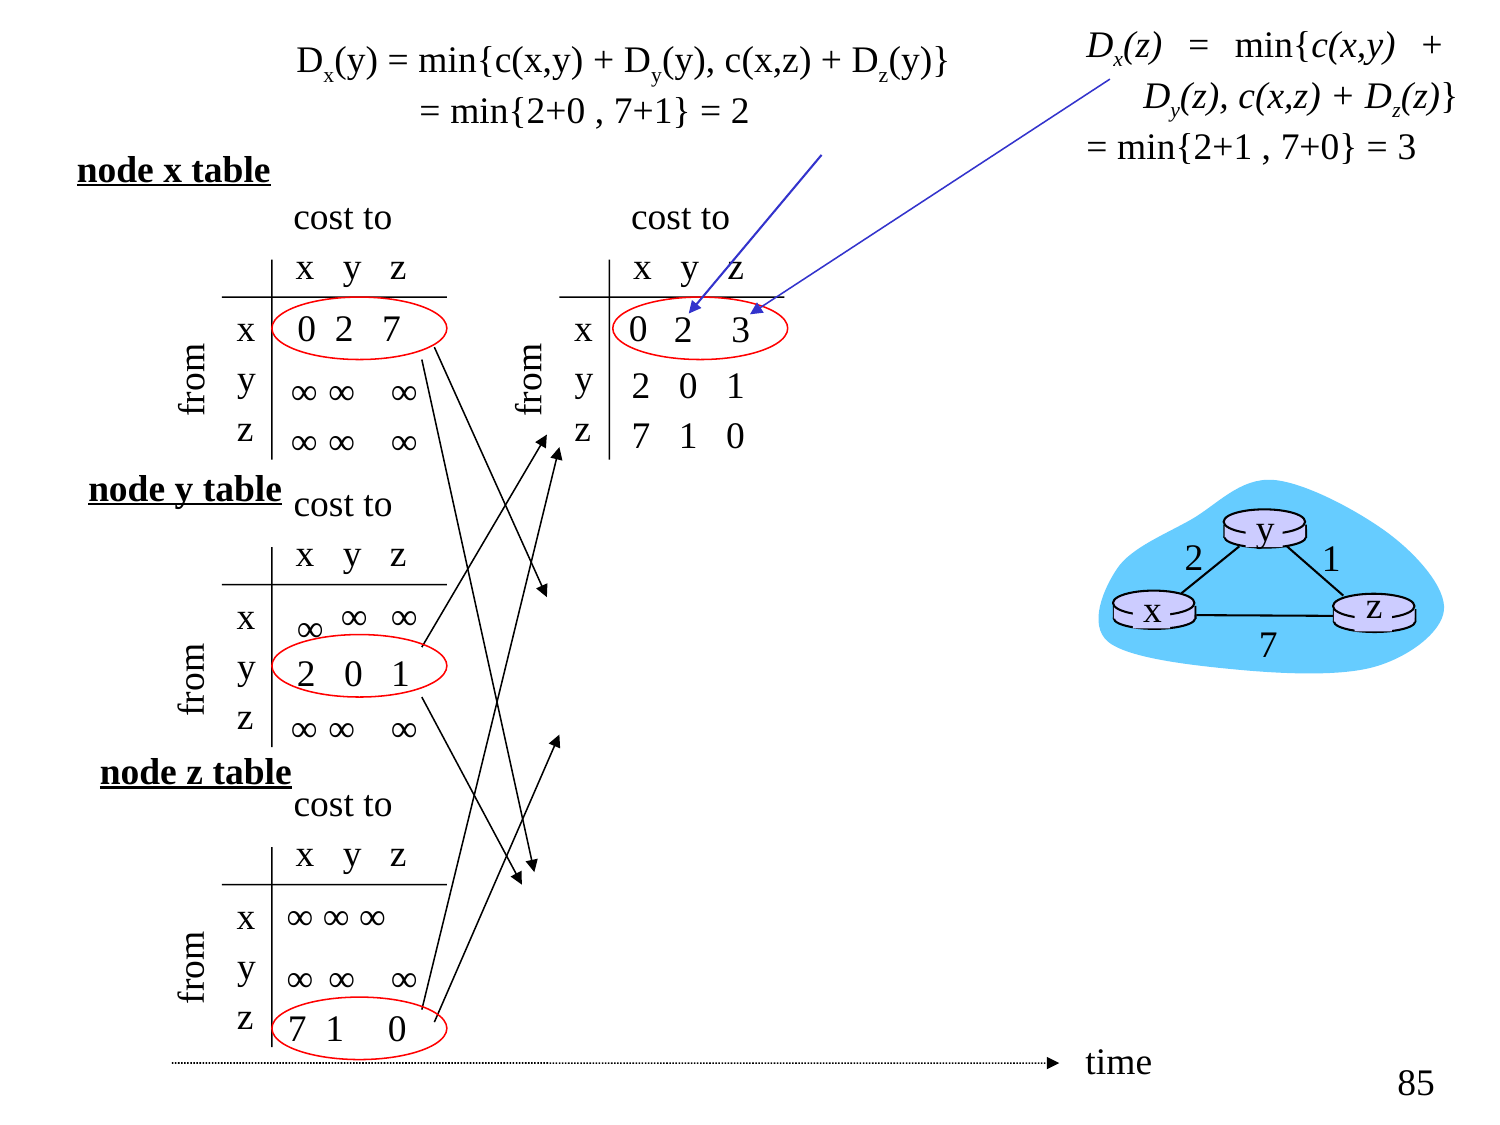

Dx(z) = min{c(x,y) +
      Dy(z), c(x,z) + Dz(z)}
= min{2+1 , 7+0} = 3
Dx(y) = min{c(x,y) + Dy(y), c(x,z) + Dz(y)}
             = min{2+0 , 7+1} = 2

node x table

cost to
x   y   z

x
0  2   7
y
from
∞
∞
∞
z
∞
∞
∞
cost to
x   y   z

x
0

2
3

y
from
2   0   1

z
7   1   0

node y table
cost to

y

2
1

z

x

7

x   y   z

x
∞
∞
∞
2   0   1
y

from
z
∞
∞
∞

node z table
cost to
x   y   z

x
∞ ∞ ∞
y
from
∞
∞
∞
z
7

1
0
time
85